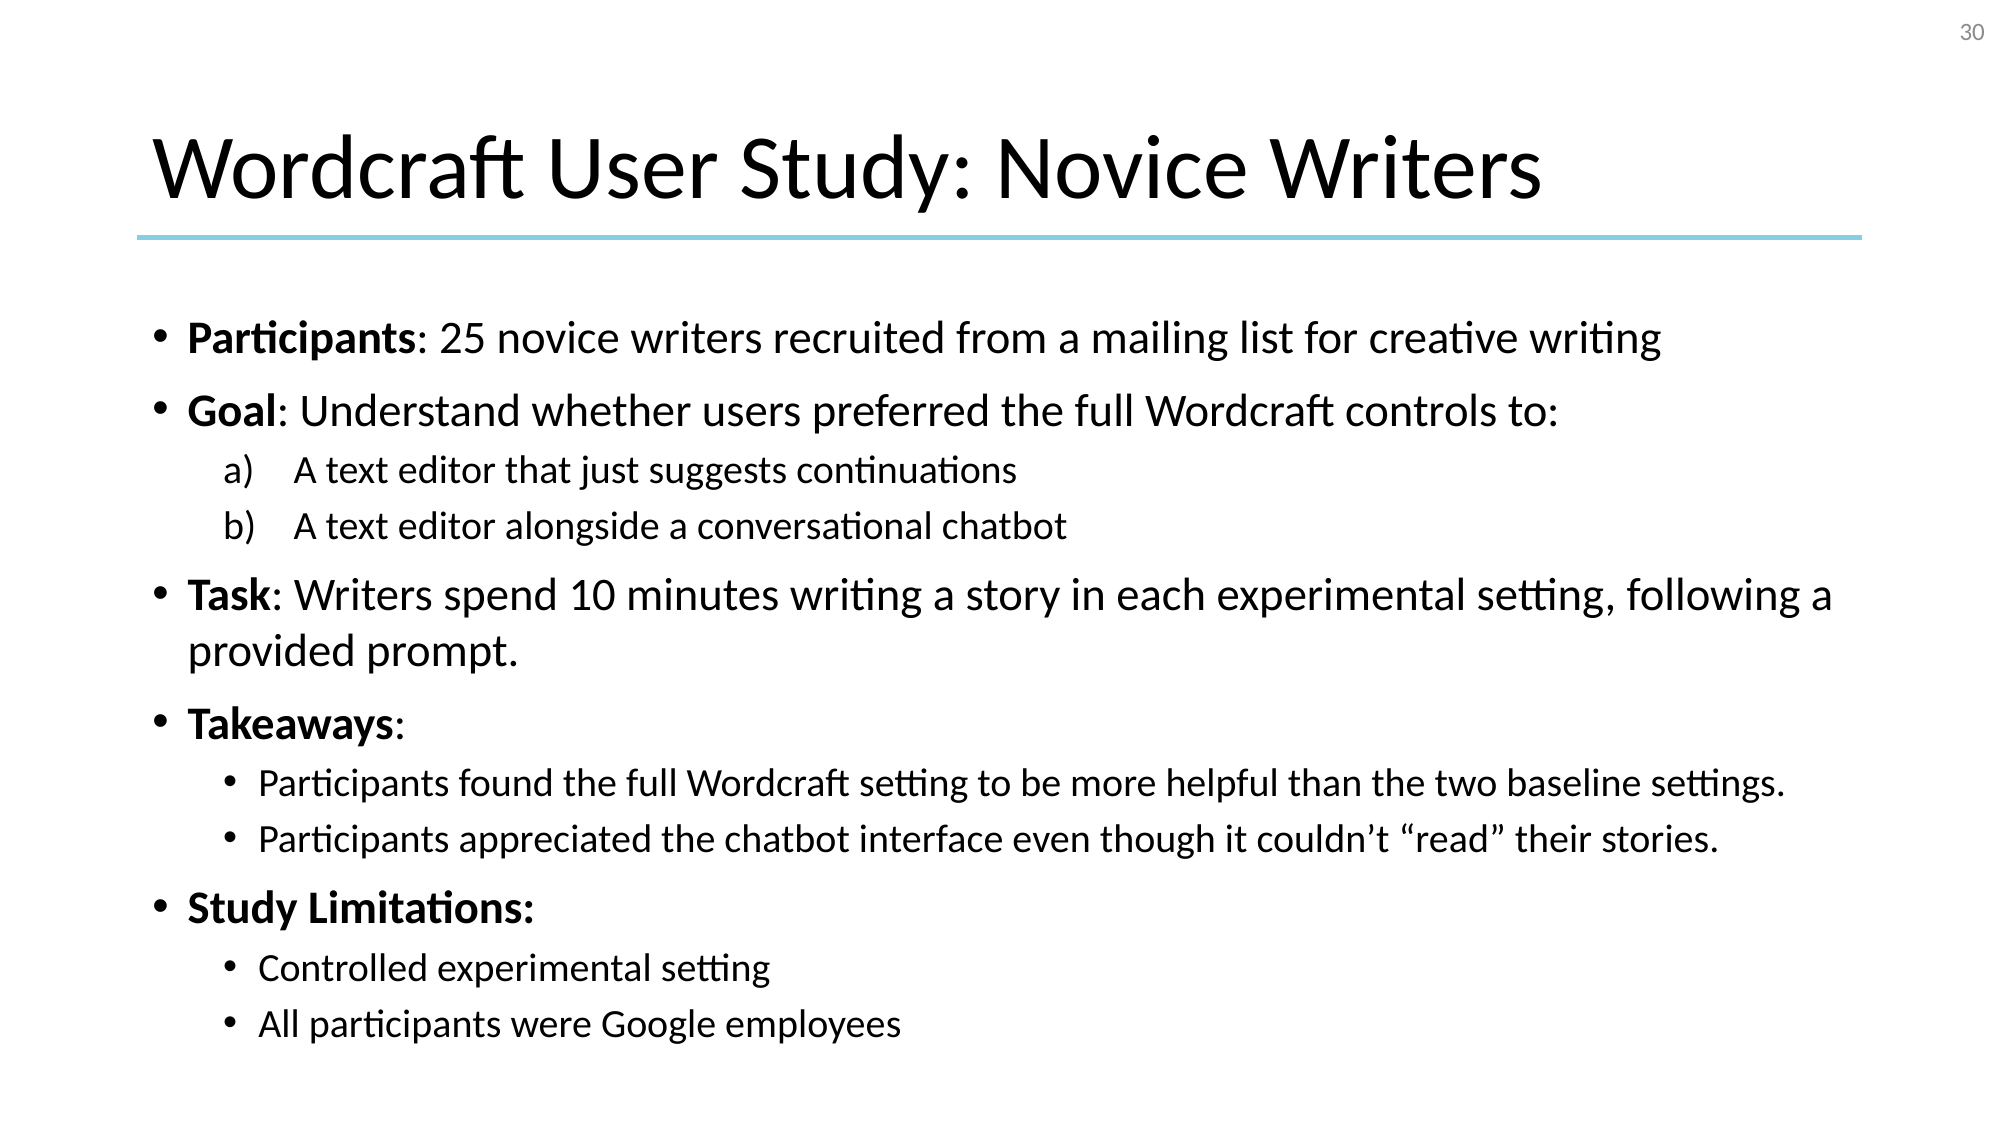

30
# Wordcraft User Study: Novice Writers
Participants: 25 novice writers recruited from a mailing list for creative writing
Goal: Understand whether users preferred the full Wordcraft controls to:
A text editor that just suggests continuations
A text editor alongside a conversational chatbot
Task: Writers spend 10 minutes writing a story in each experimental setting, following a provided prompt.
Takeaways:
Participants found the full Wordcraft setting to be more helpful than the two baseline settings.
Participants appreciated the chatbot interface even though it couldn’t “read” their stories.
Study Limitations:
Controlled experimental setting
All participants were Google employees